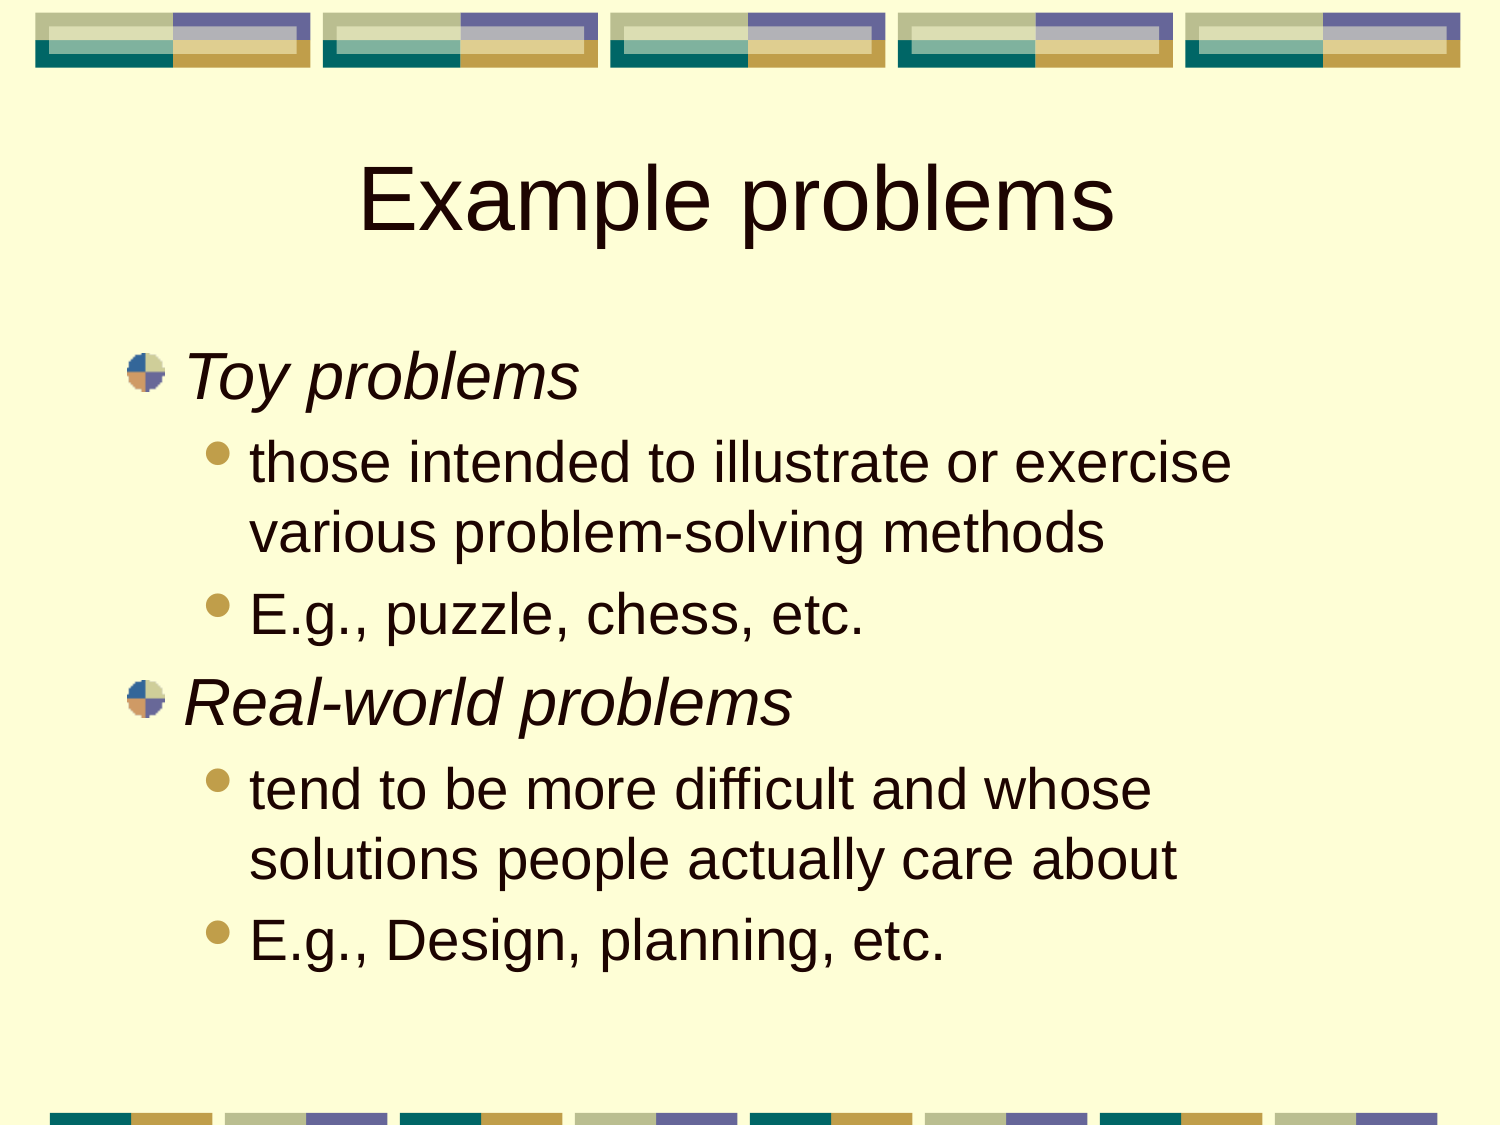

# Example problems
Toy problems
those intended to illustrate or exercise various problem-solving methods
E.g., puzzle, chess, etc.
Real-world problems
tend to be more difficult and whose solutions people actually care about
E.g., Design, planning, etc.